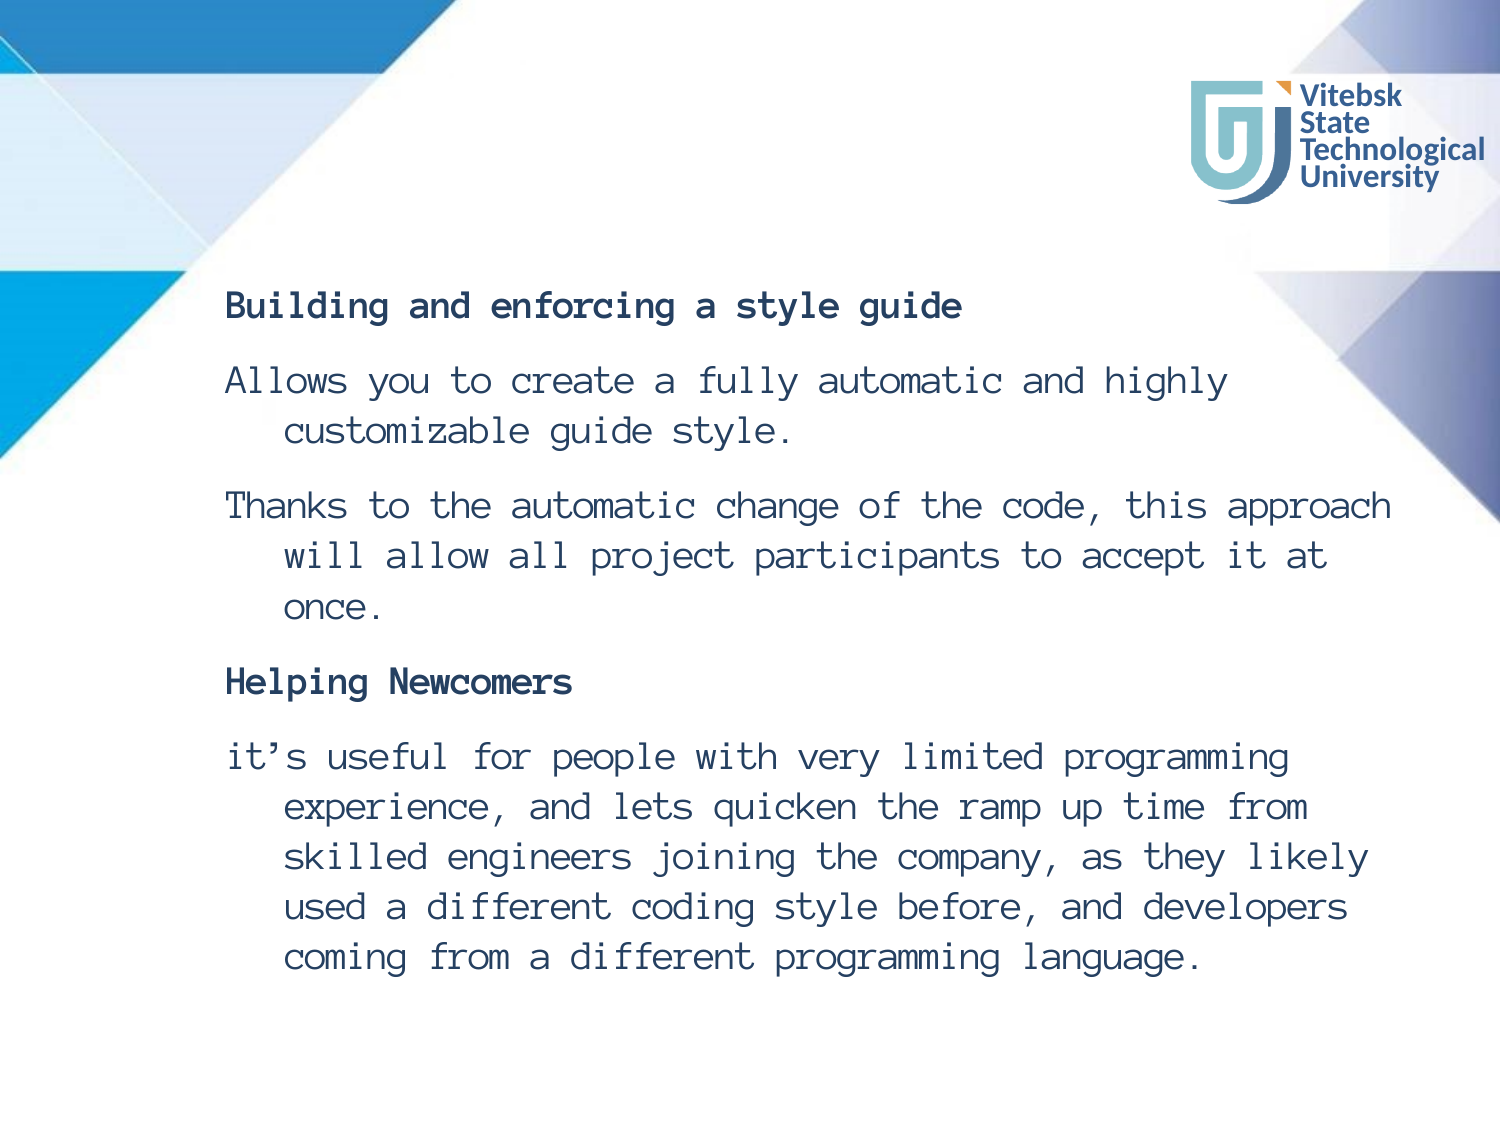

#
Building and enforcing a style guide
Allows you to create a fully automatic and highly customizable guide style.
Thanks to the automatic change of the code, this approach will allow all project participants to accept it at once.
Helping Newcomers
it’s useful for people with very limited programming experience, and lets quicken the ramp up time from skilled engineers joining the company, as they likely used a different coding style before, and developers coming from a different programming language.